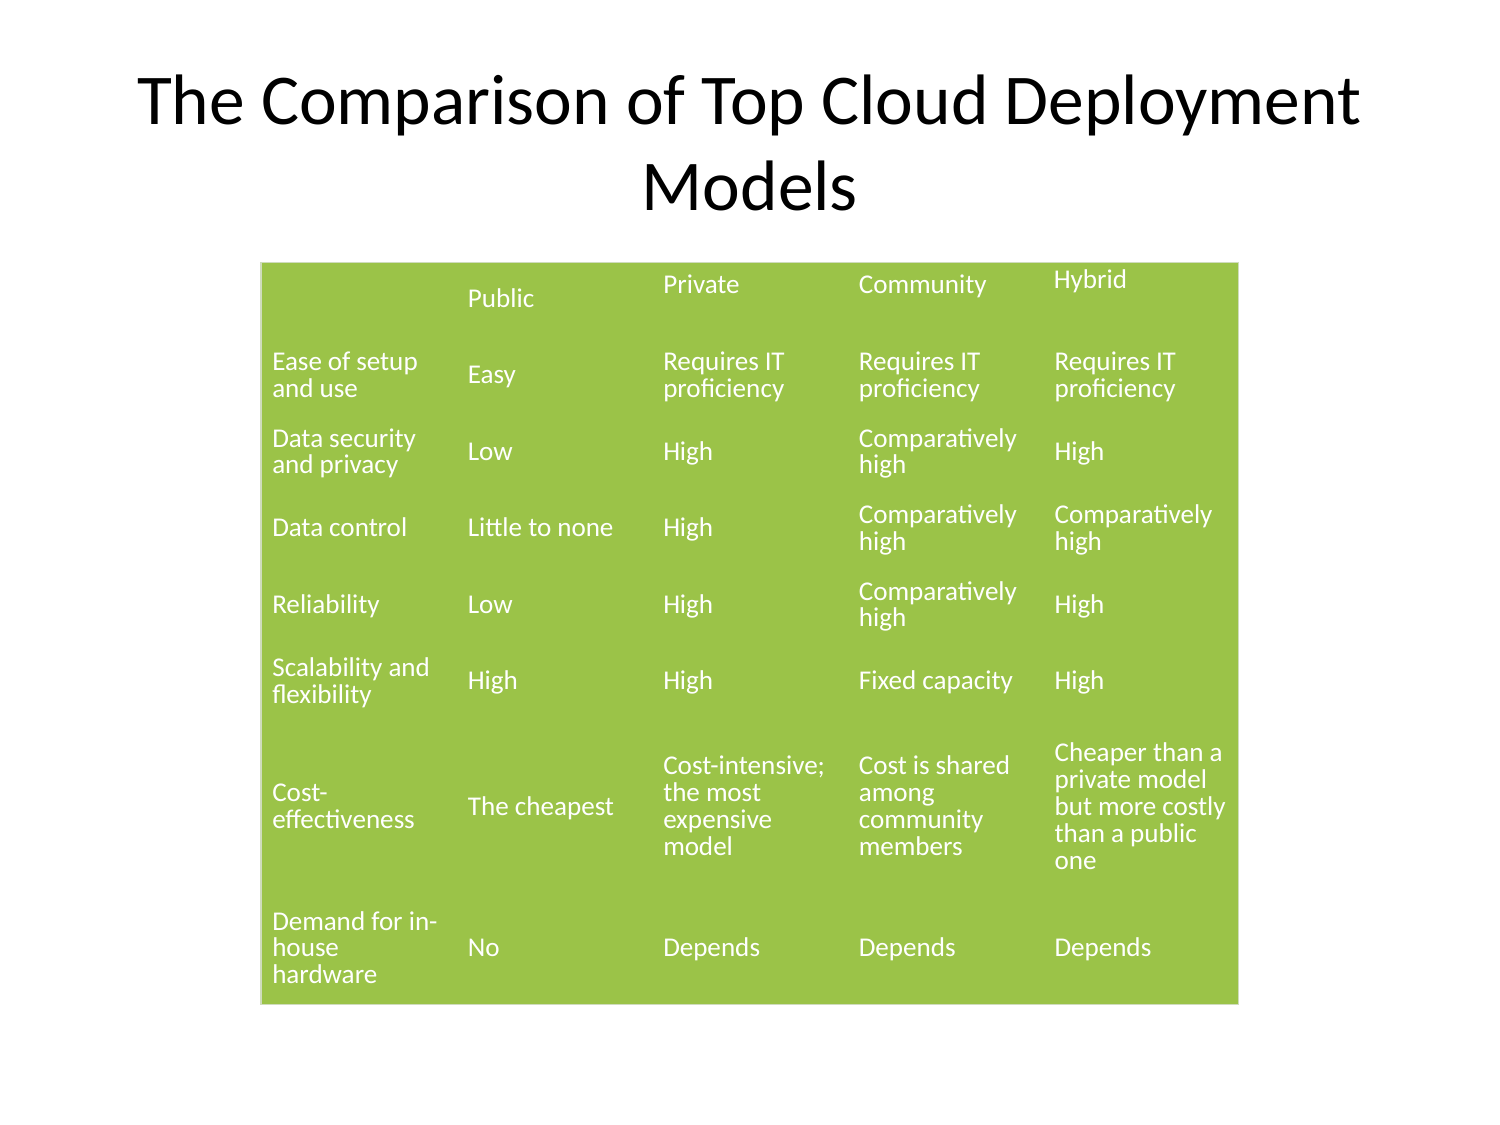

# The Comparison of Top Cloud Deployment Models
|  | Public | Private | Community | Hybrid |
| --- | --- | --- | --- | --- |
| Ease of setup and use | Easy | Requires IT proficiency | Requires IT proficiency | Requires IT proficiency |
| Data security and privacy | Low | High | Comparatively high | High |
| Data control | Little to none | High | Comparatively high | Comparatively high |
| Reliability | Low | High | Comparatively high | High |
| Scalability and flexibility | High | High | Fixed capacity | High |
| Cost-effectiveness | The cheapest | Cost-intensive; the most expensive model | Cost is shared among community members | Cheaper than a private model but more costly than a public one |
| Demand for in-house hardware | No | Depends | Depends | Depends |